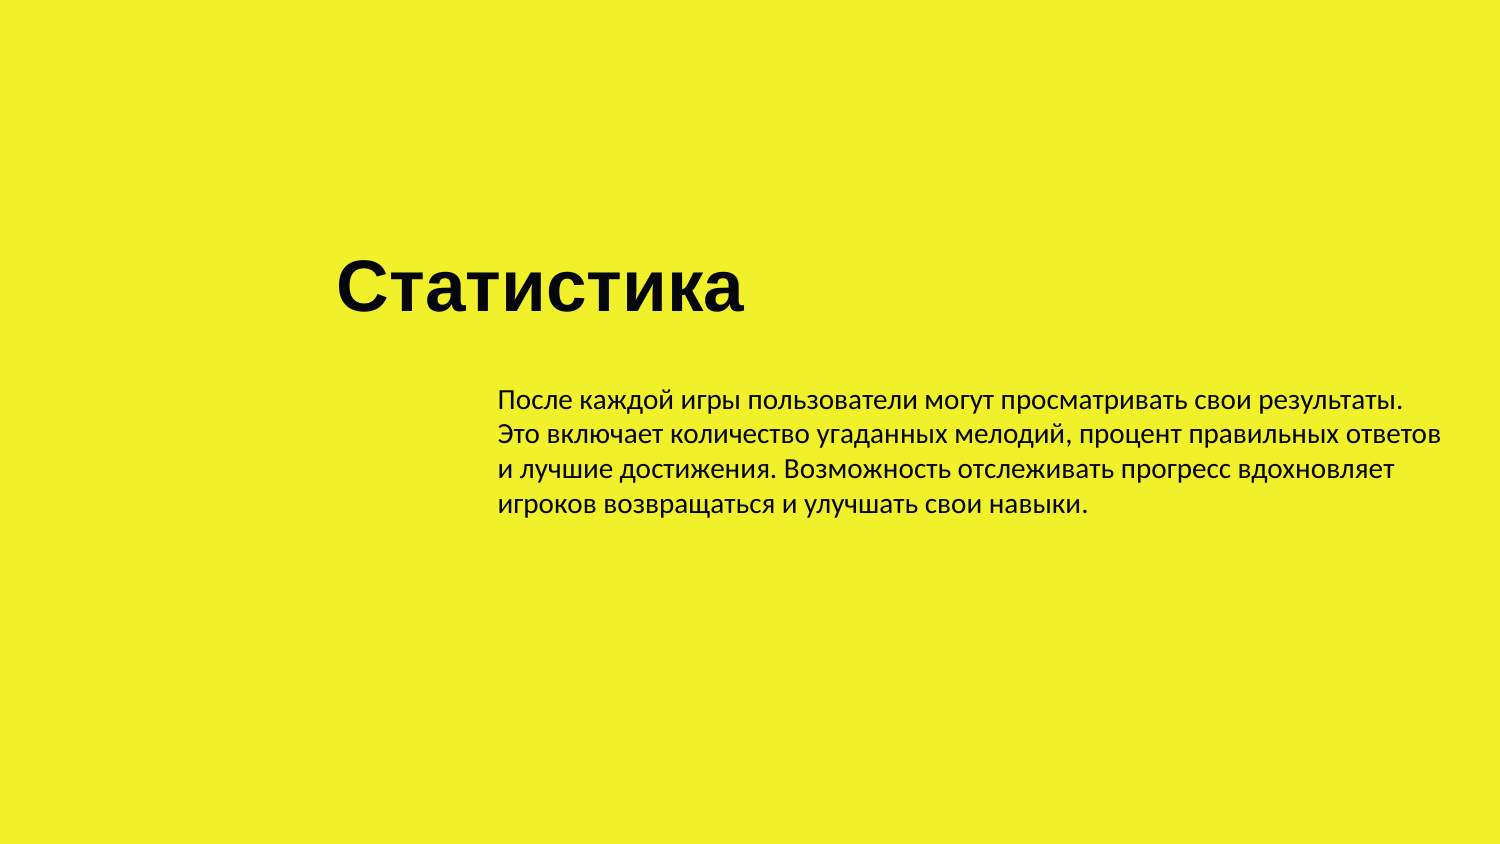

# Статистика
После каждой игры пользователи могут просматривать свои результаты. Это включает количество угаданных мелодий, процент правильных ответов и лучшие достижения. Возможность отслеживать прогресс вдохновляет игроков возвращаться и улучшать свои навыки.